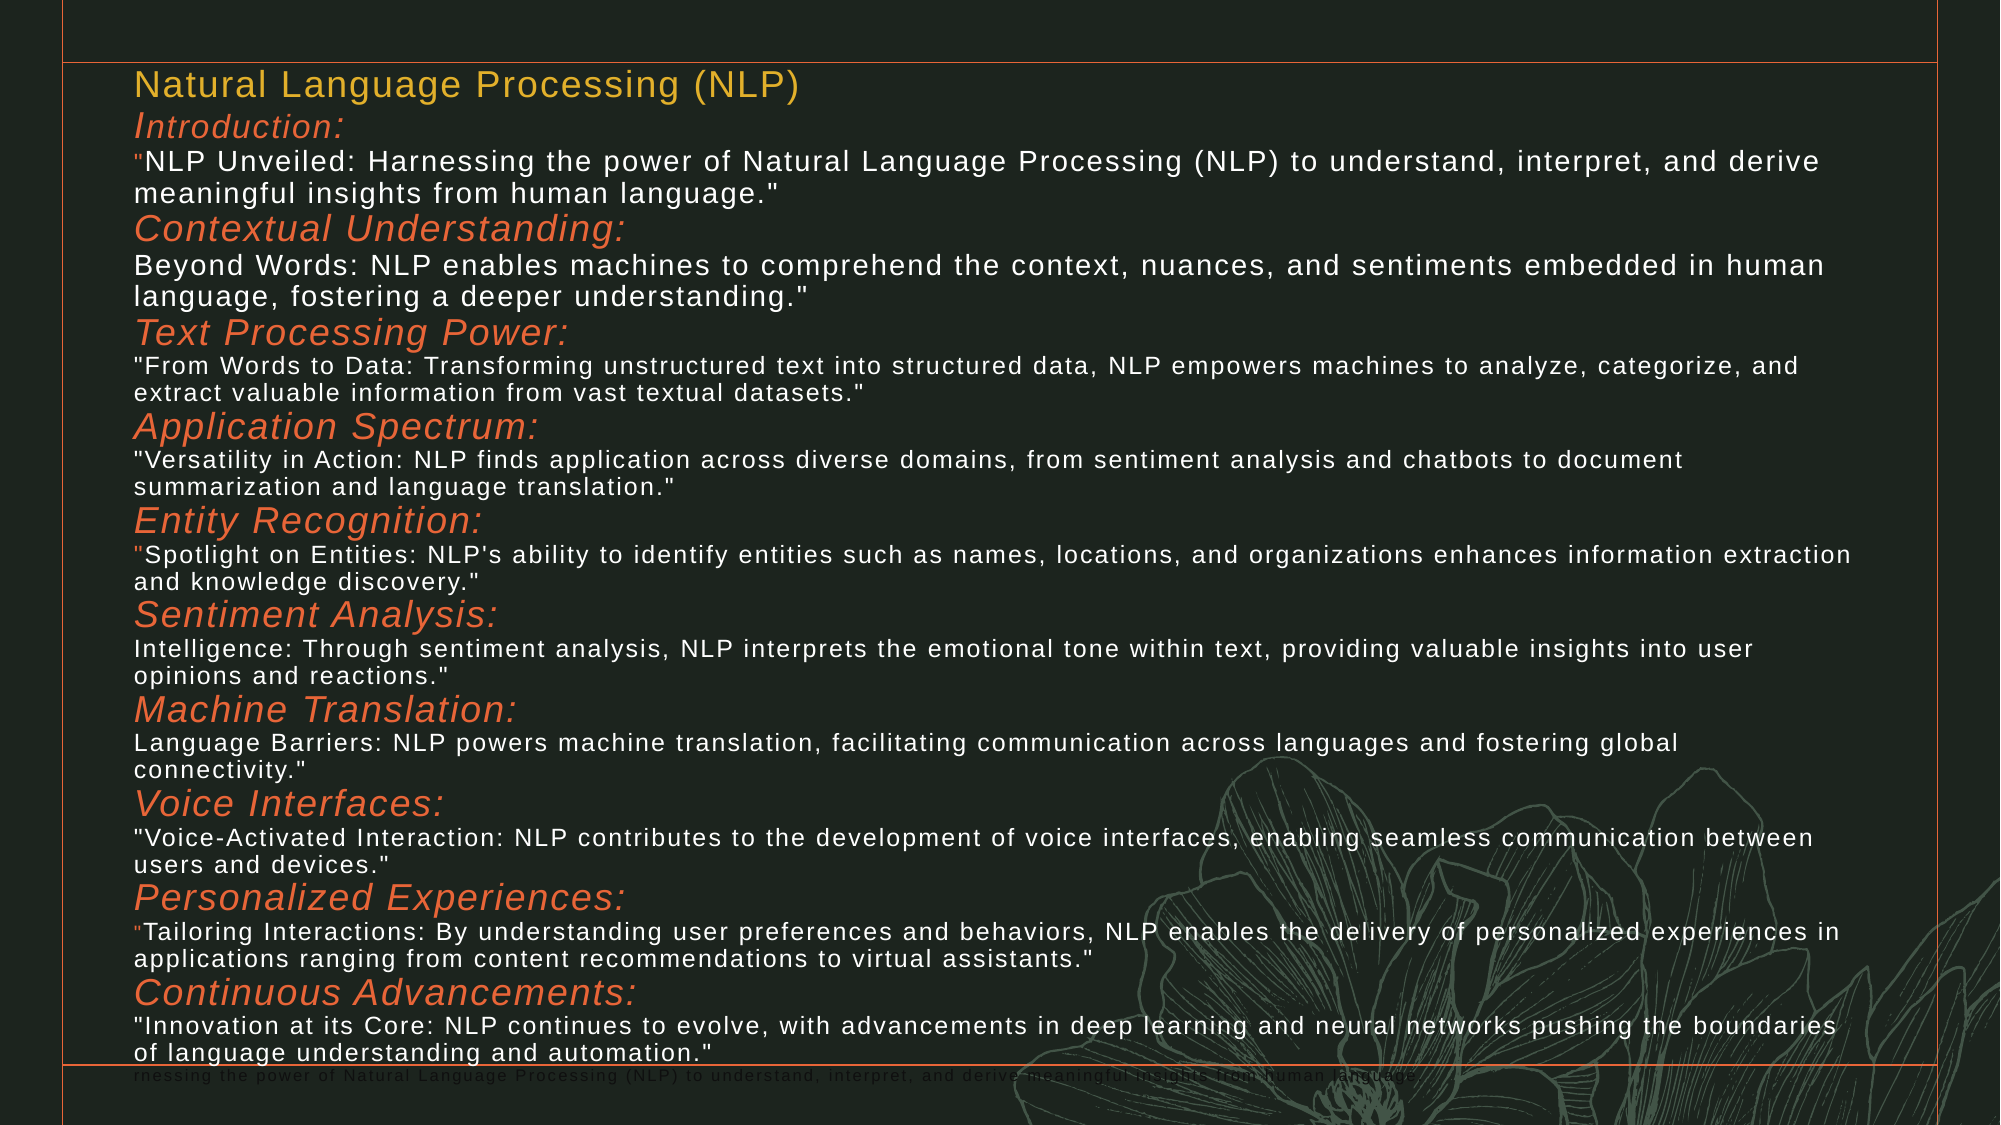

# Natural Language Processing (NLP) Introduction: "NLP Unveiled: Harnessing the power of Natural Language Processing (NLP) to understand, interpret, and derive meaningful insights from human language." Contextual Understanding: Beyond Words: NLP enables machines to comprehend the context, nuances, and sentiments embedded in human language, fostering a deeper understanding." Text Processing Power: "From Words to Data: Transforming unstructured text into structured data, NLP empowers machines to analyze, categorize, and extract valuable information from vast textual datasets." Application Spectrum: "Versatility in Action: NLP finds application across diverse domains, from sentiment analysis and chatbots to document summarization and language translation." Entity Recognition: "Spotlight on Entities: NLP's ability to identify entities such as names, locations, and organizations enhances information extraction and knowledge discovery." Sentiment Analysis: Intelligence: Through sentiment analysis, NLP interprets the emotional tone within text, providing valuable insights into user opinions and reactions." Machine Translation: Language Barriers: NLP powers machine translation, facilitating communication across languages and fostering global connectivity." Voice Interfaces: "Voice-Activated Interaction: NLP contributes to the development of voice interfaces, enabling seamless communication between users and devices." Personalized Experiences: "Tailoring Interactions: By understanding user preferences and behaviors, NLP enables the delivery of personalized experiences in applications ranging from content recommendations to virtual assistants." Continuous Advancements: "Innovation at its Core: NLP continues to evolve, with advancements in deep learning and neural networks pushing the boundaries of language understanding and automation." rnessing the power of Natural Language Processing (NLP) to understand, interpret, and derive meaningful insights from human language.